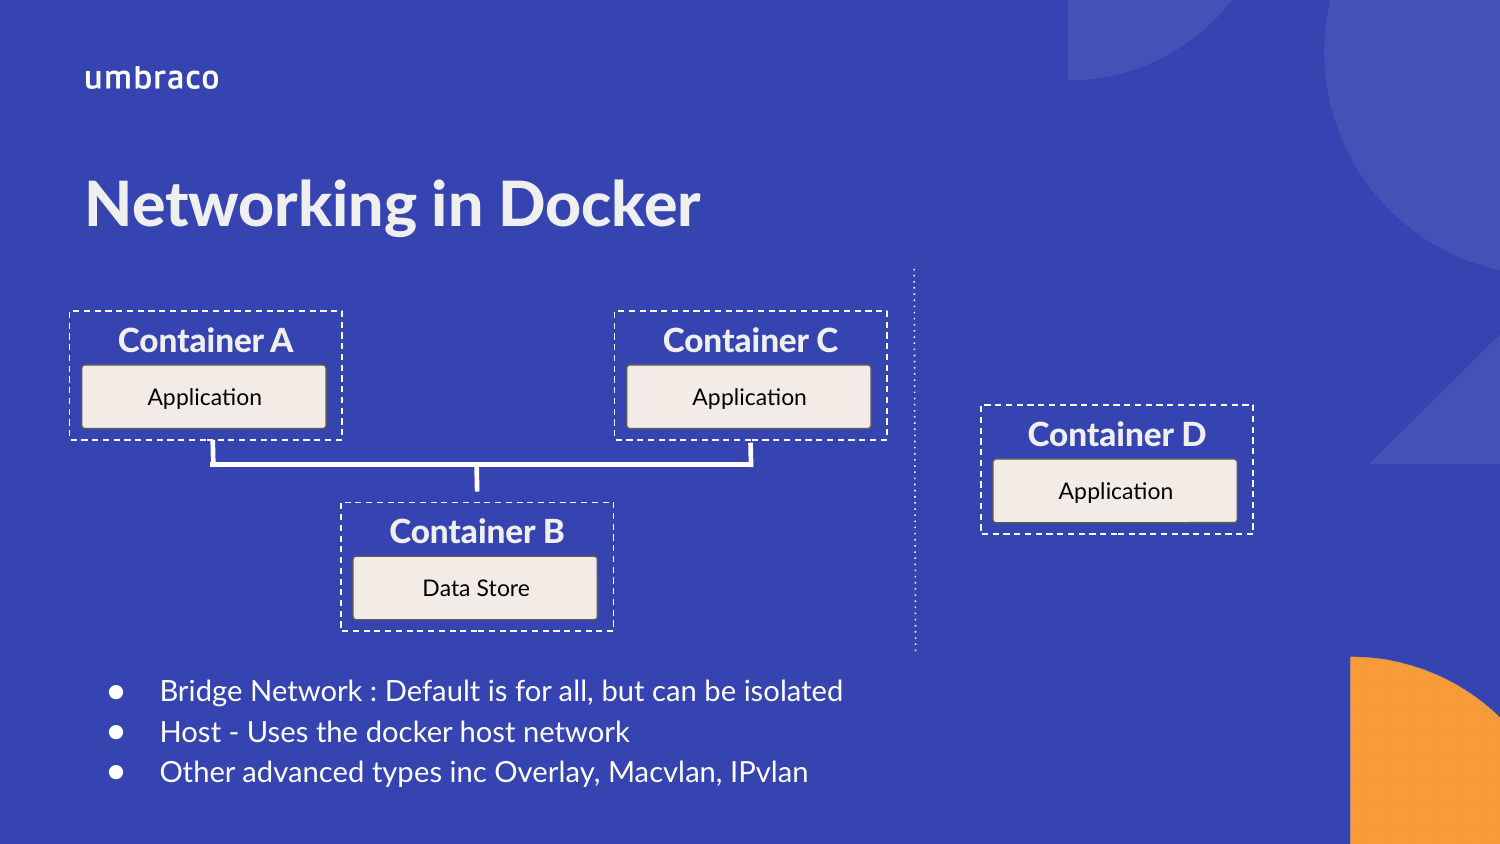

Networking in Docker
Container A

Application
Container C

Application
Container D

Application
Container B

Data Store
Bridge Network : Default is for all, but can be isolated
Host - Uses the docker host network
Other advanced types inc Overlay, Macvlan, IPvlan